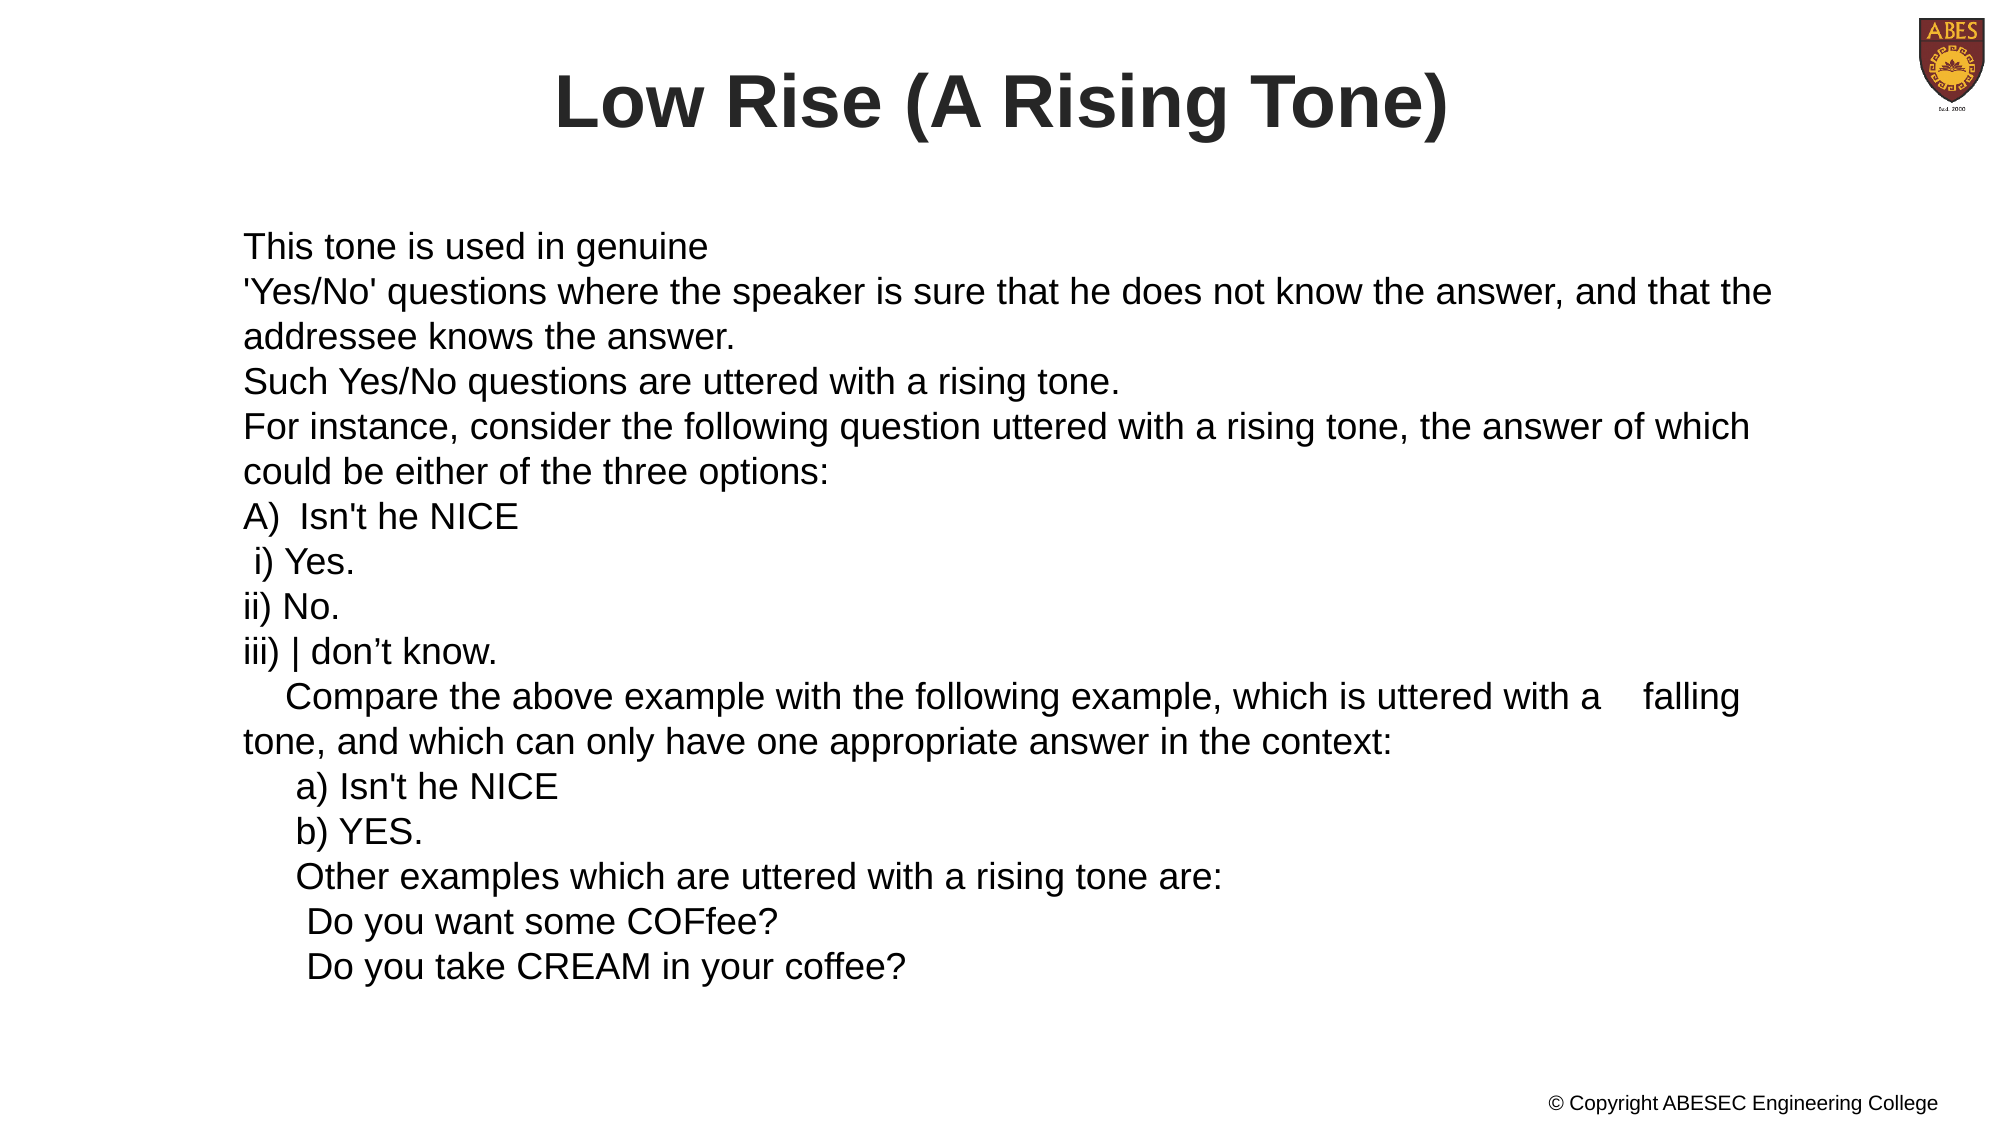

Low Rise (A Rising Tone)

This tone is used in genuine
'Yes/No' questions where the speaker is sure that he does not know the answer, and that the addressee knows the answer.
Such Yes/No questions are uttered with a rising tone.
For instance, consider the following question uttered with a rising tone, the answer of which could be either of the three options:
Isn't he NICE
 i) Yes.
ii) No.
iii) | don’t know.
    Compare the above example with the following example, which is uttered with a    falling tone, and which can only have one appropriate answer in the context:
     a) Isn't he NICE
     b) YES.
     Other examples which are uttered with a rising tone are:
      Do you want some COFfee?
      Do you take CREAM in your coffee?